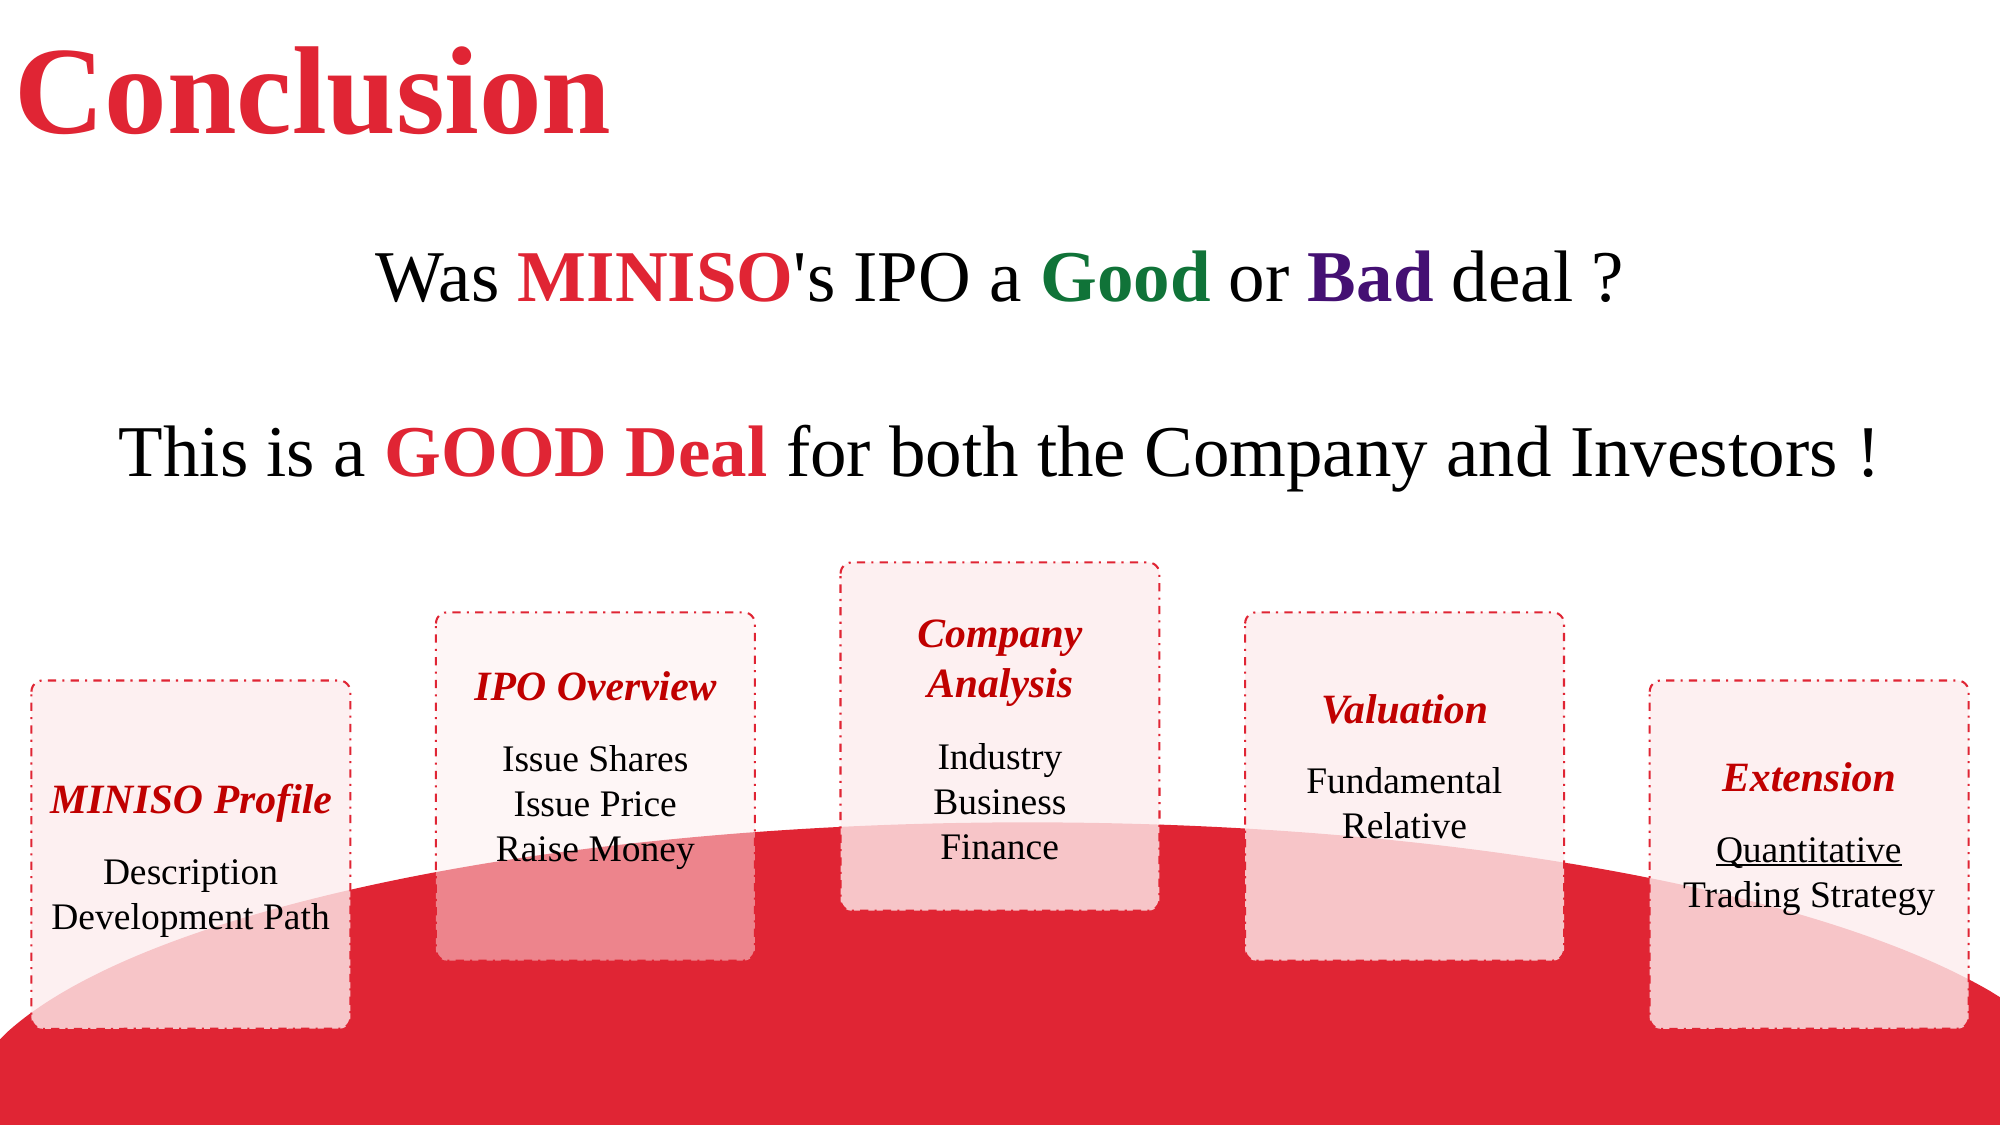

Conclusion
Was MINISO's IPO a Good or Bad deal ?

This is a GOOD Deal for both the Company and Investors !
Company Analysis

Industry
Business
Finance
IPO Overview

Issue Shares
Issue Price
Raise Money

Valuation

Fundamental
Relative

MINISO Profile

Description
Development Path
Extension

Quantitative Trading Strategy